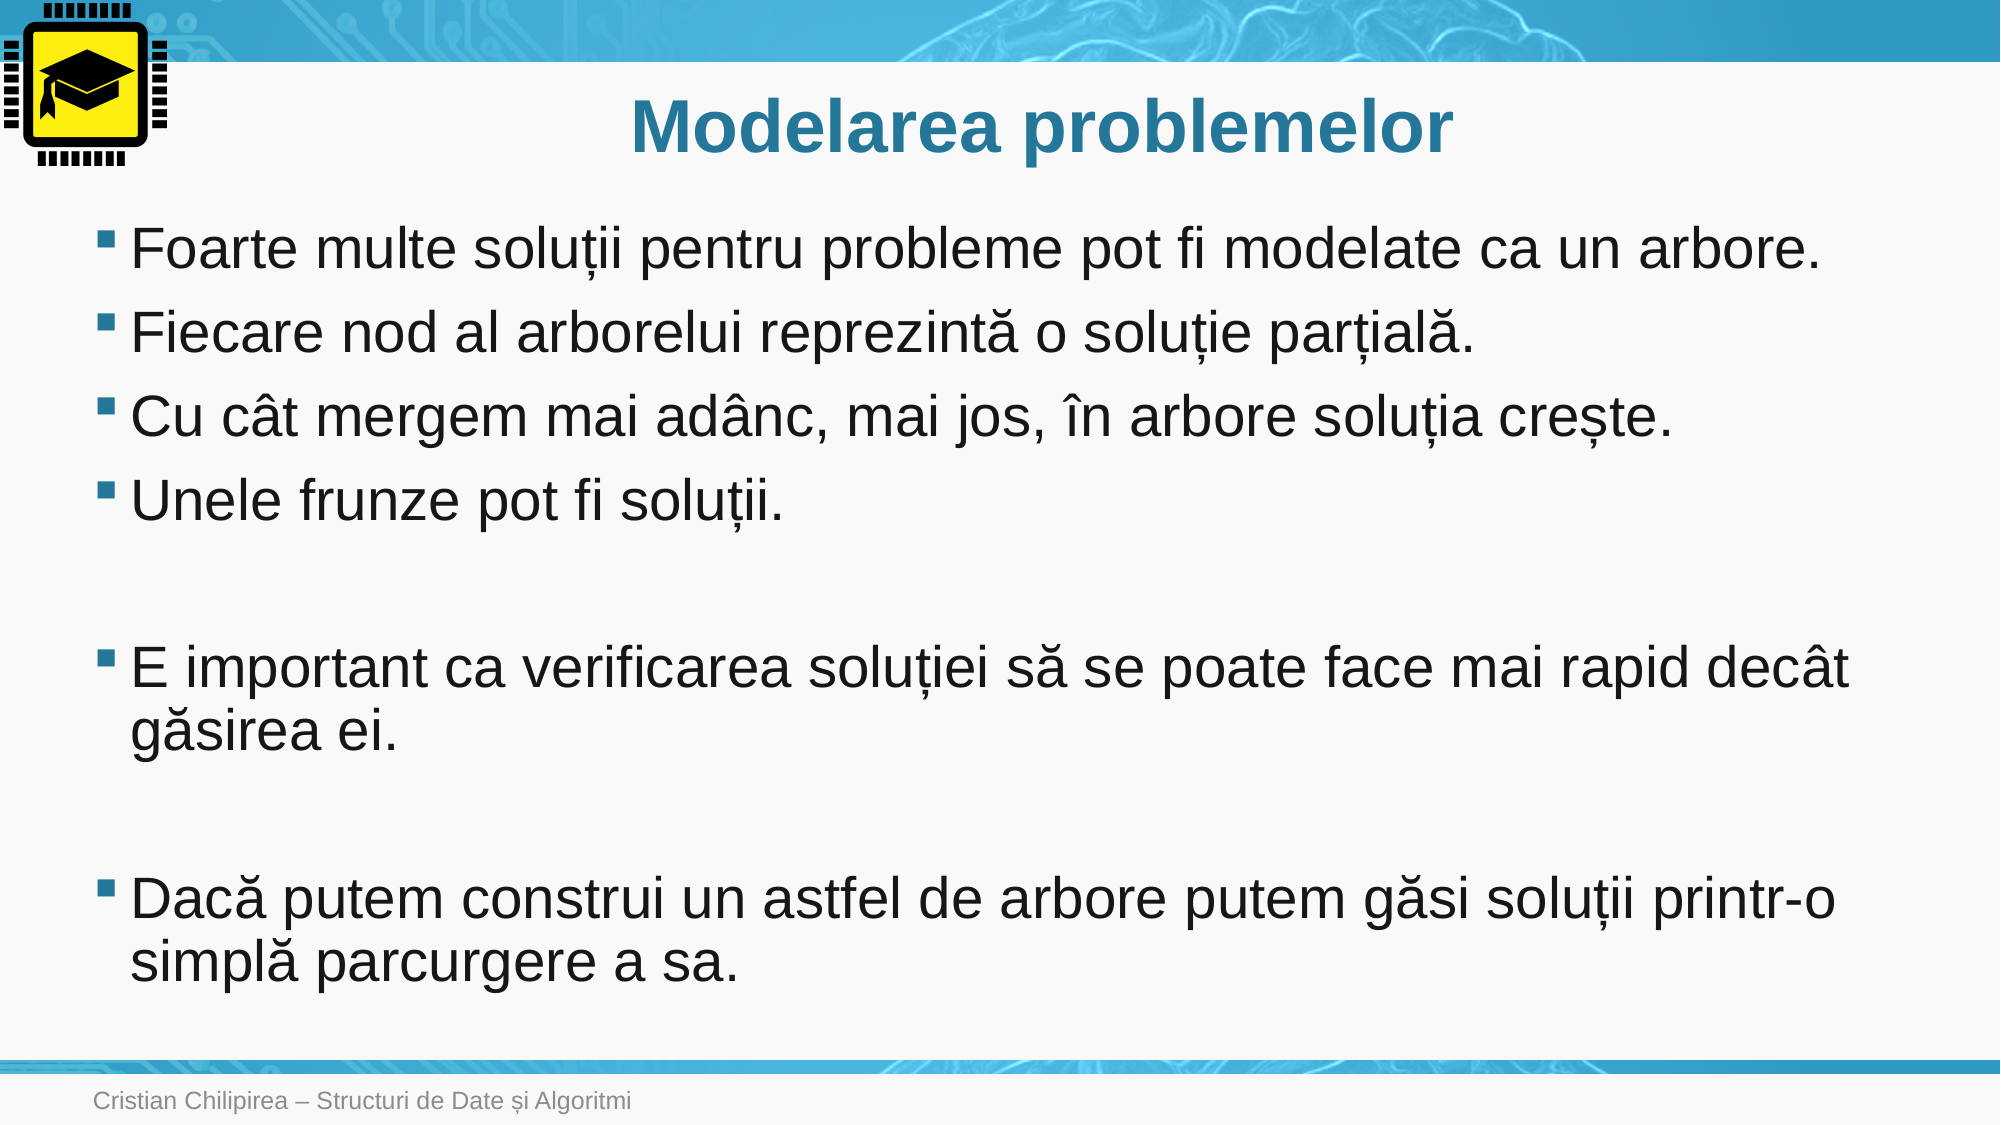

# Modelarea problemelor
Foarte multe soluții pentru probleme pot fi modelate ca un arbore.
Fiecare nod al arborelui reprezintă o soluție parțială.
Cu cât mergem mai adânc, mai jos, în arbore soluția crește.
Unele frunze pot fi soluții.

E important ca verificarea soluției să se poate face mai rapid decât găsirea ei.

Dacă putem construi un astfel de arbore putem găsi soluții printr-o simplă parcurgere a sa.
Cristian Chilipirea – Structuri de Date și Algoritmi